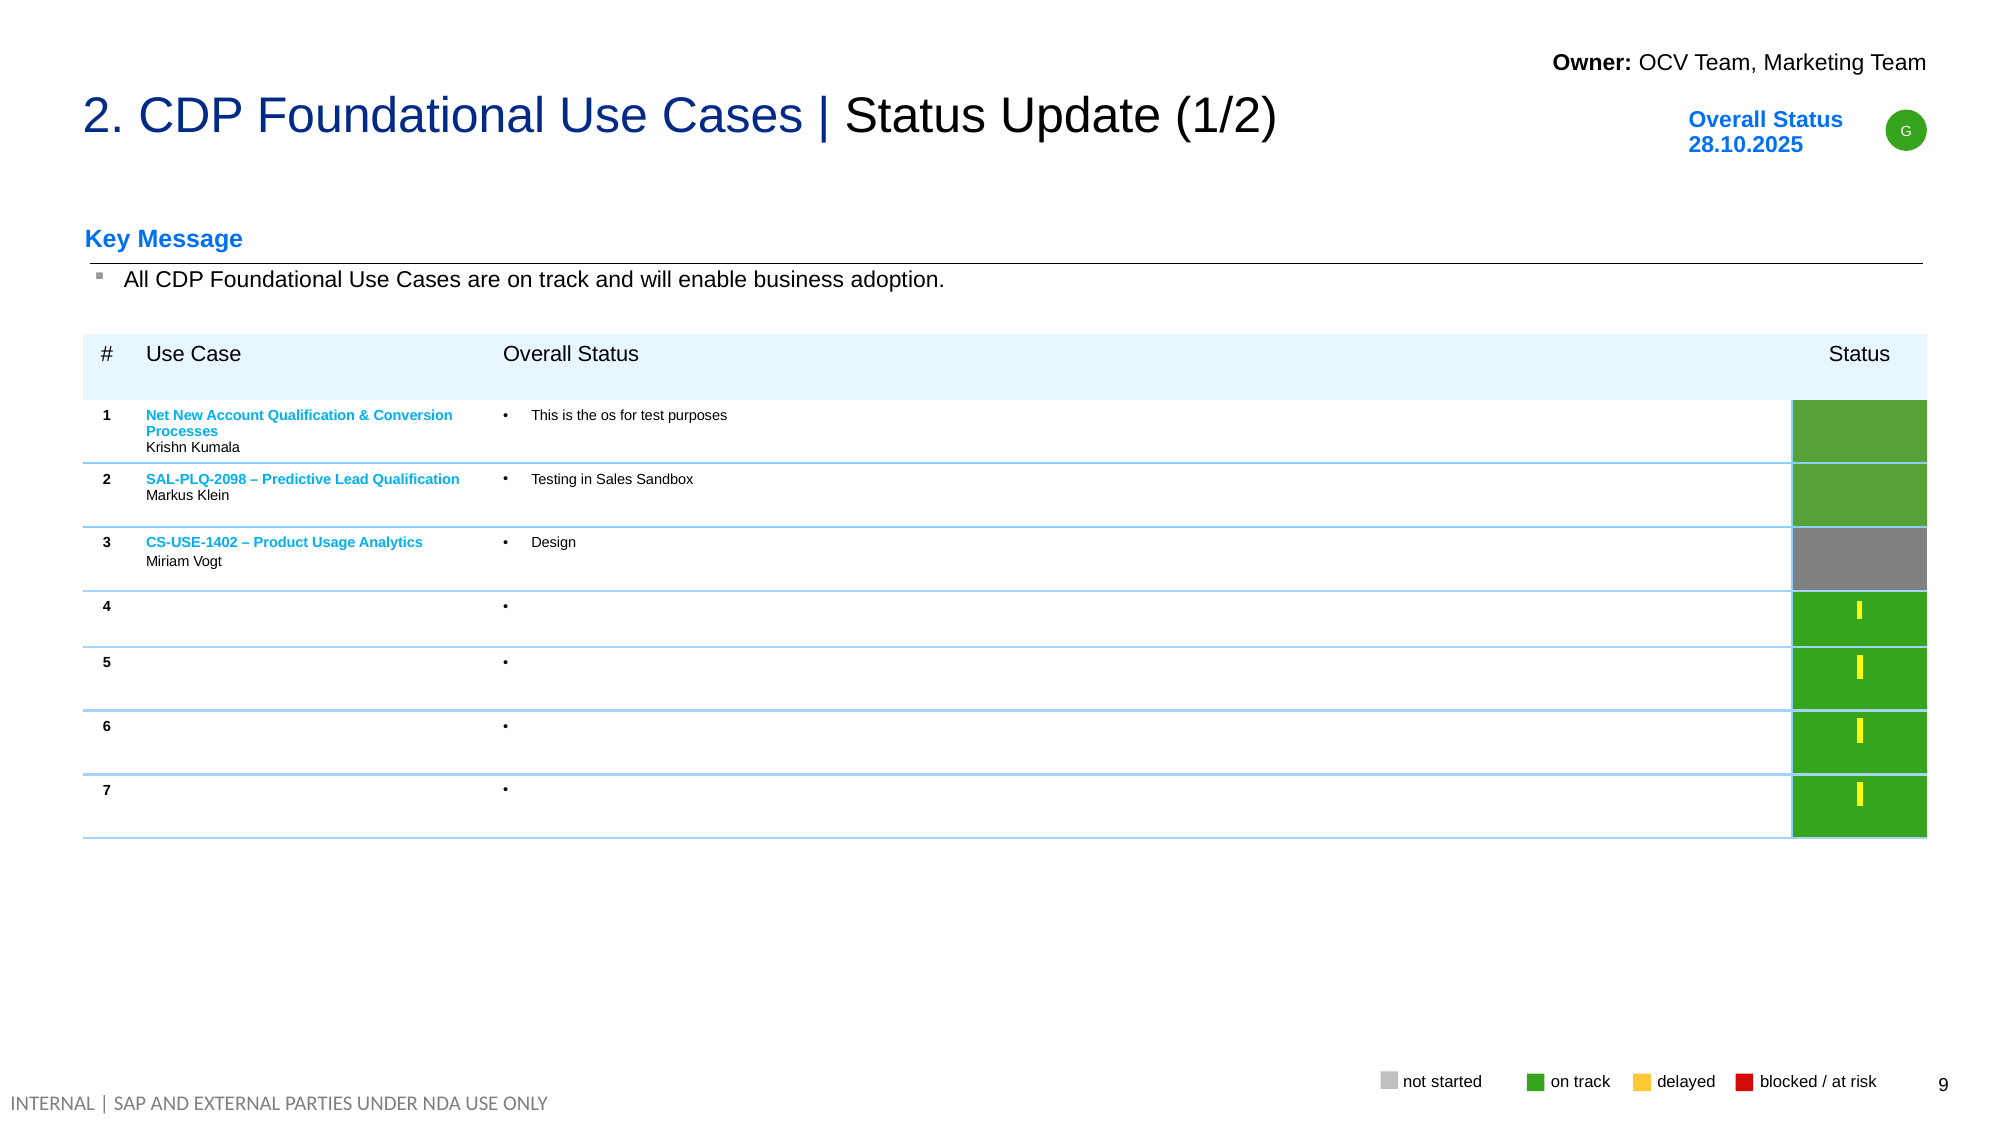

Owner: OCV Team, Marketing Team
# 2. CDP Foundational Use Cases | Status Update (1/2)
| Overall Status 28.10.2025 |  |
| --- | --- |
G
Key Message
All CDP Foundational Use Cases are on track and will enable business adoption.

| # | Use Case | Overall Status | Status |
| --- | --- | --- | --- |
| 1 | Net New Account Qualification & Conversion Processes Krishn Kumala | This is the os for test purposes |  |
| 2 | SAL-PLQ-2098 – Predictive Lead Qualification Markus Klein | Testing in Sales Sandbox |  |
| 3 | CS-USE-1402 – Product Usage Analytics Miriam Vogt | Design |  |
| 4 |  |  |  |
| 5 |  |  |  |
| 6 |  |  |  |
| 7 |  |  |  |
not started

on track

delayed

blocked / at risk